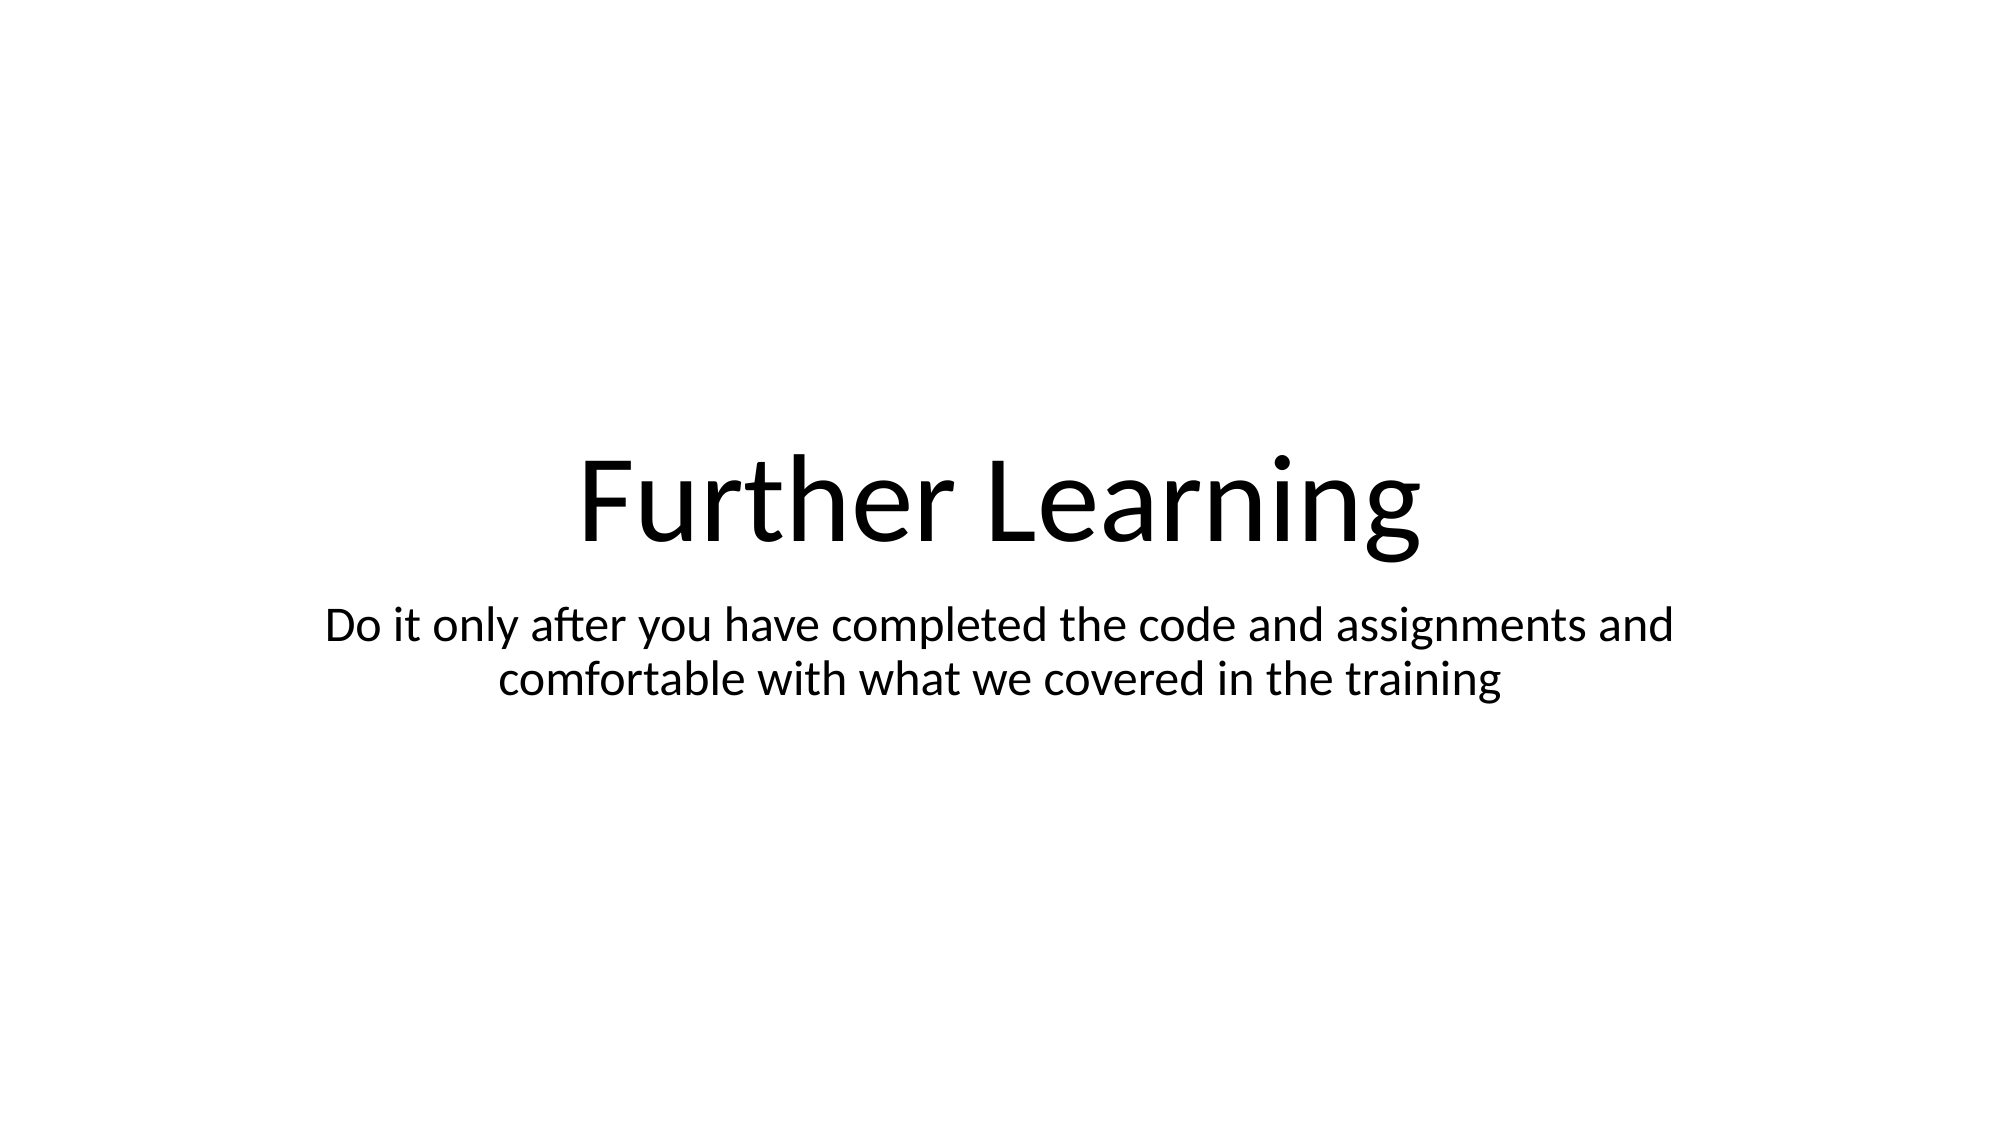

# Further Learning
Do it only after you have completed the code and assignments and comfortable with what we covered in the training